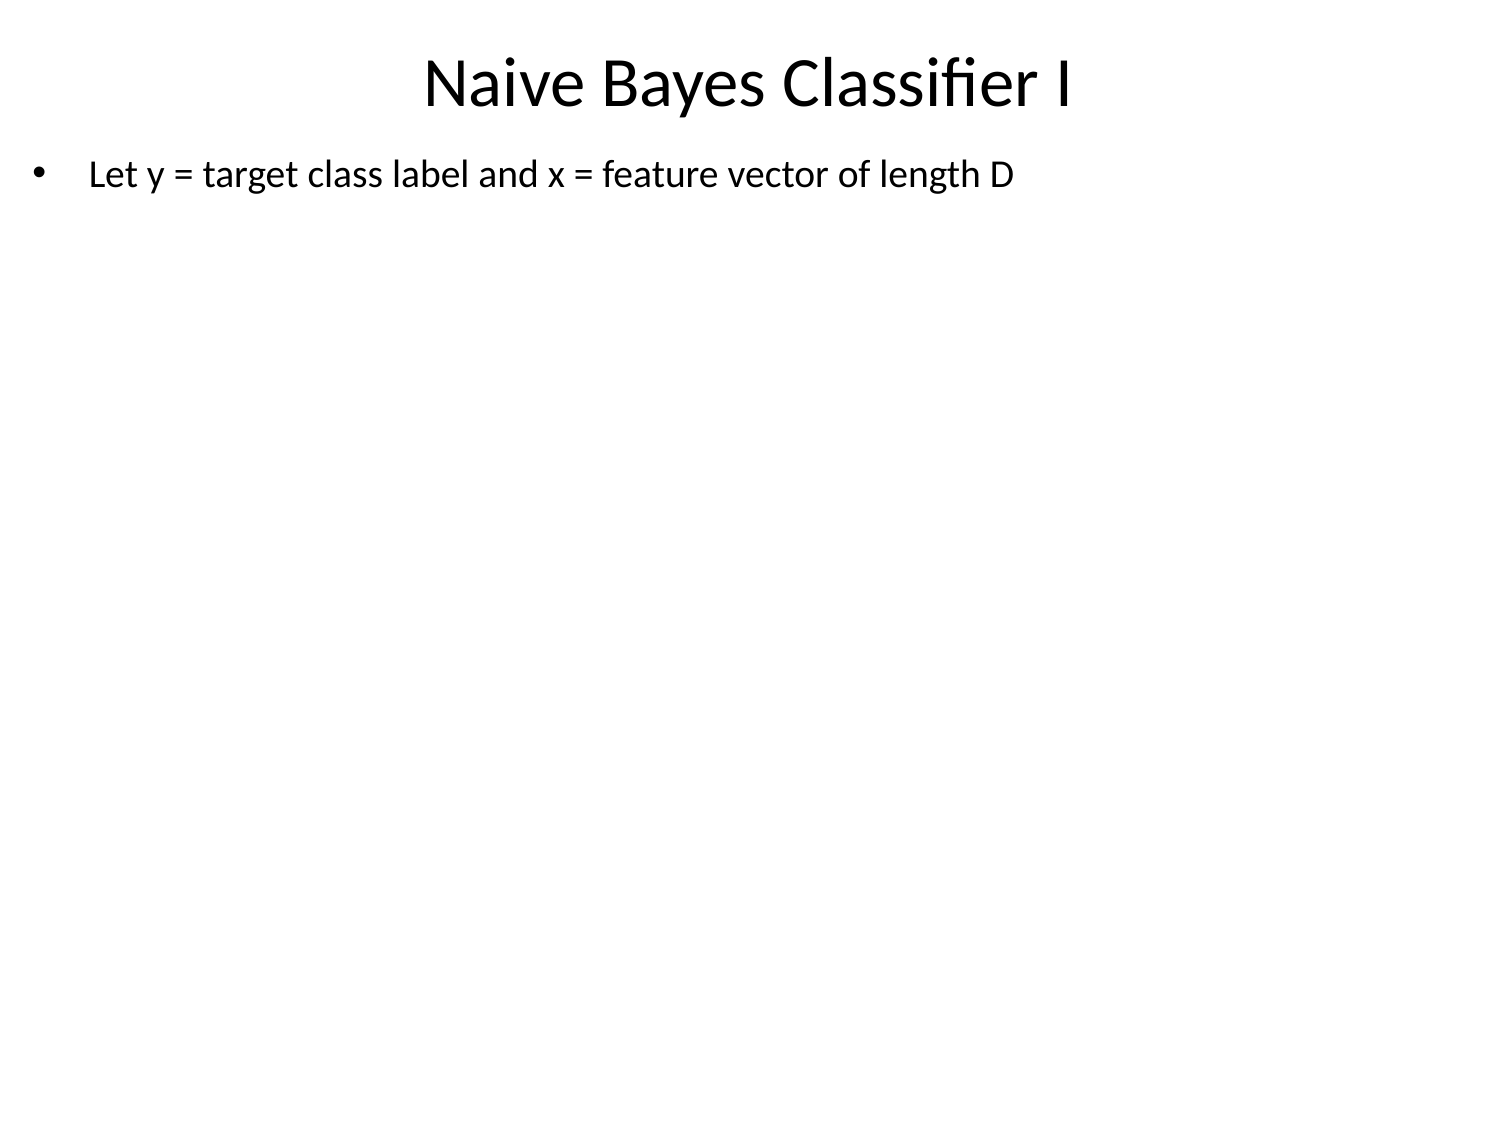

# Naive Bayes Classifier I
Let y = target class label and x = feature vector of length D